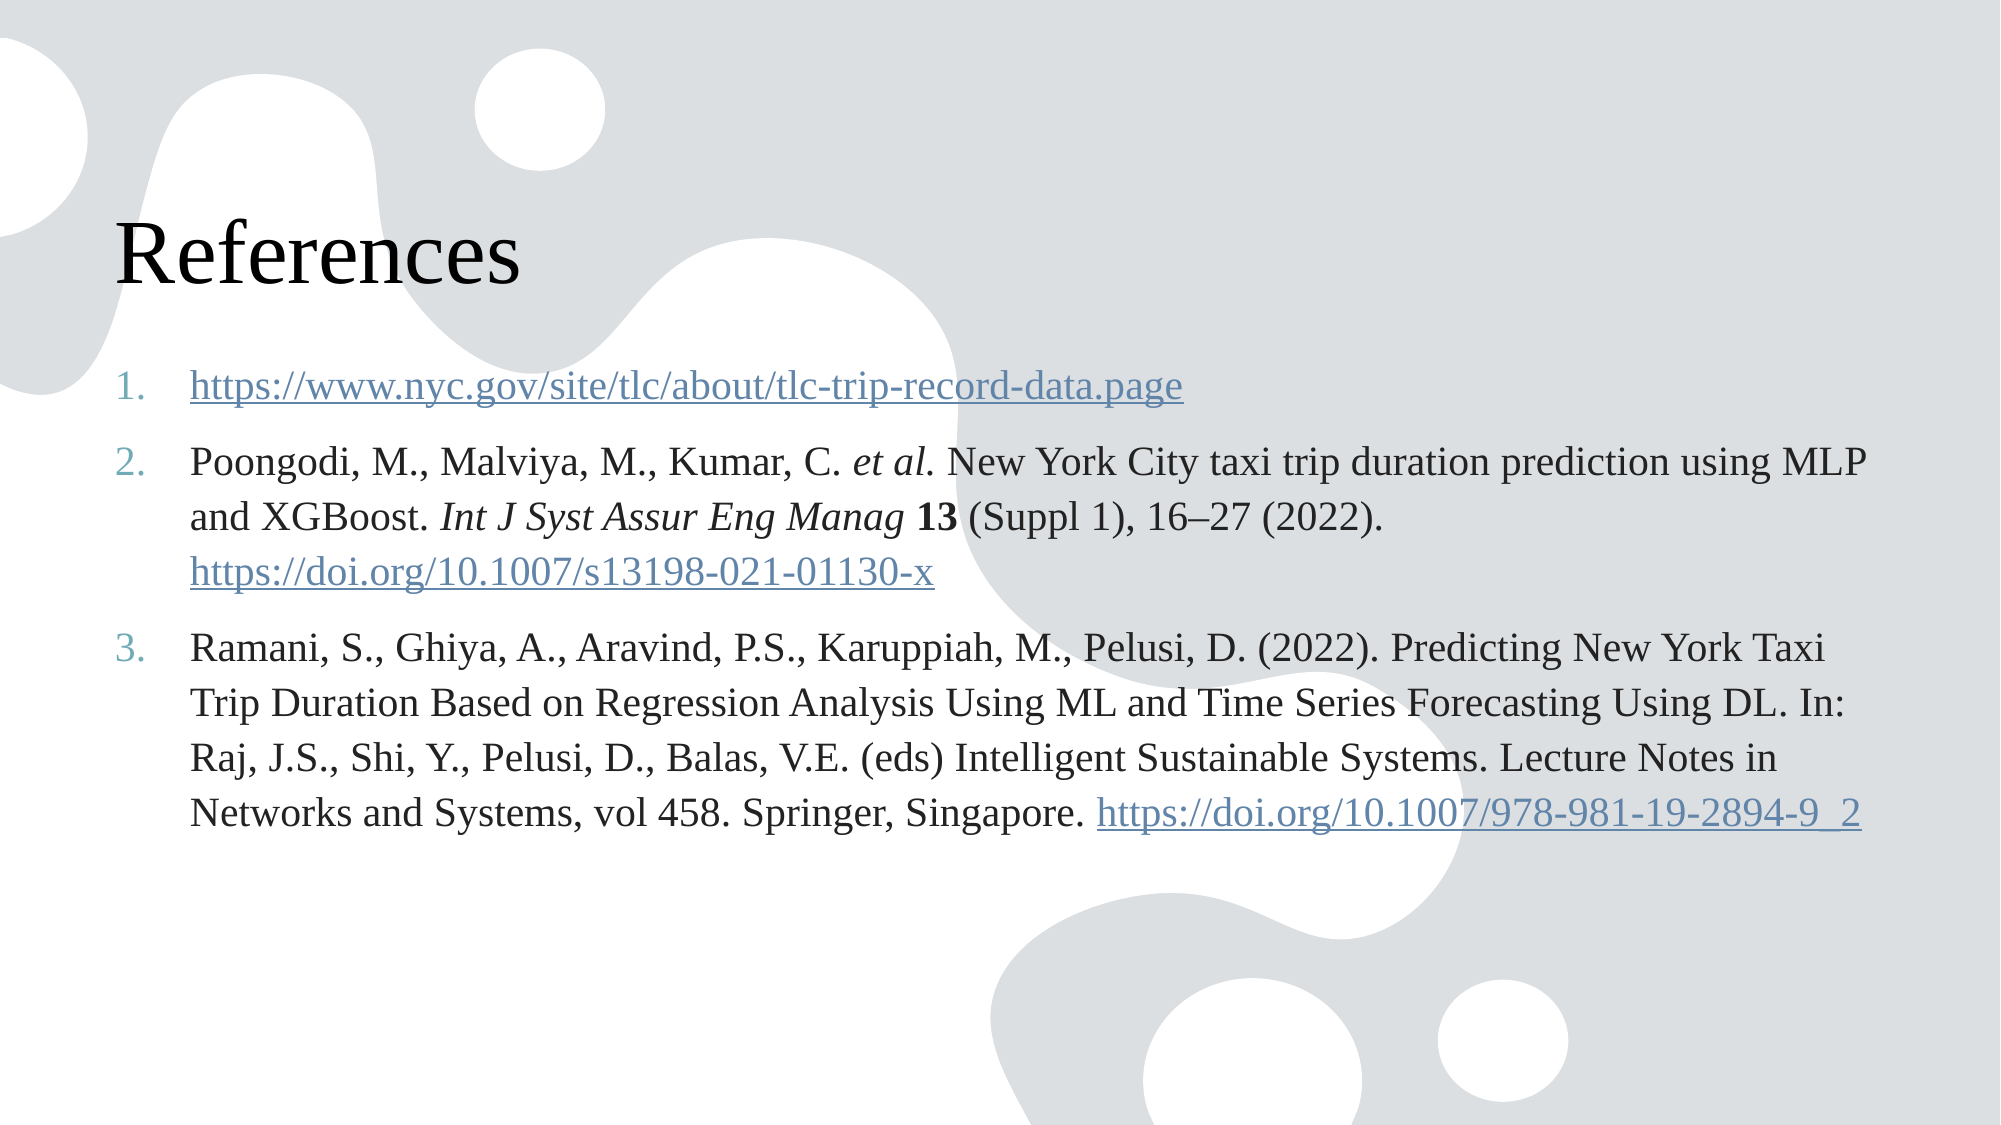

# References
https://www.nyc.gov/site/tlc/about/tlc-trip-record-data.page
Poongodi, M., Malviya, M., Kumar, C. et al. New York City taxi trip duration prediction using MLP and XGBoost. Int J Syst Assur Eng Manag 13 (Suppl 1), 16–27 (2022). https://doi.org/10.1007/s13198-021-01130-x
Ramani, S., Ghiya, A., Aravind, P.S., Karuppiah, M., Pelusi, D. (2022). Predicting New York Taxi Trip Duration Based on Regression Analysis Using ML and Time Series Forecasting Using DL. In: Raj, J.S., Shi, Y., Pelusi, D., Balas, V.E. (eds) Intelligent Sustainable Systems. Lecture Notes in Networks and Systems, vol 458. Springer, Singapore. https://doi.org/10.1007/978-981-19-2894-9_2